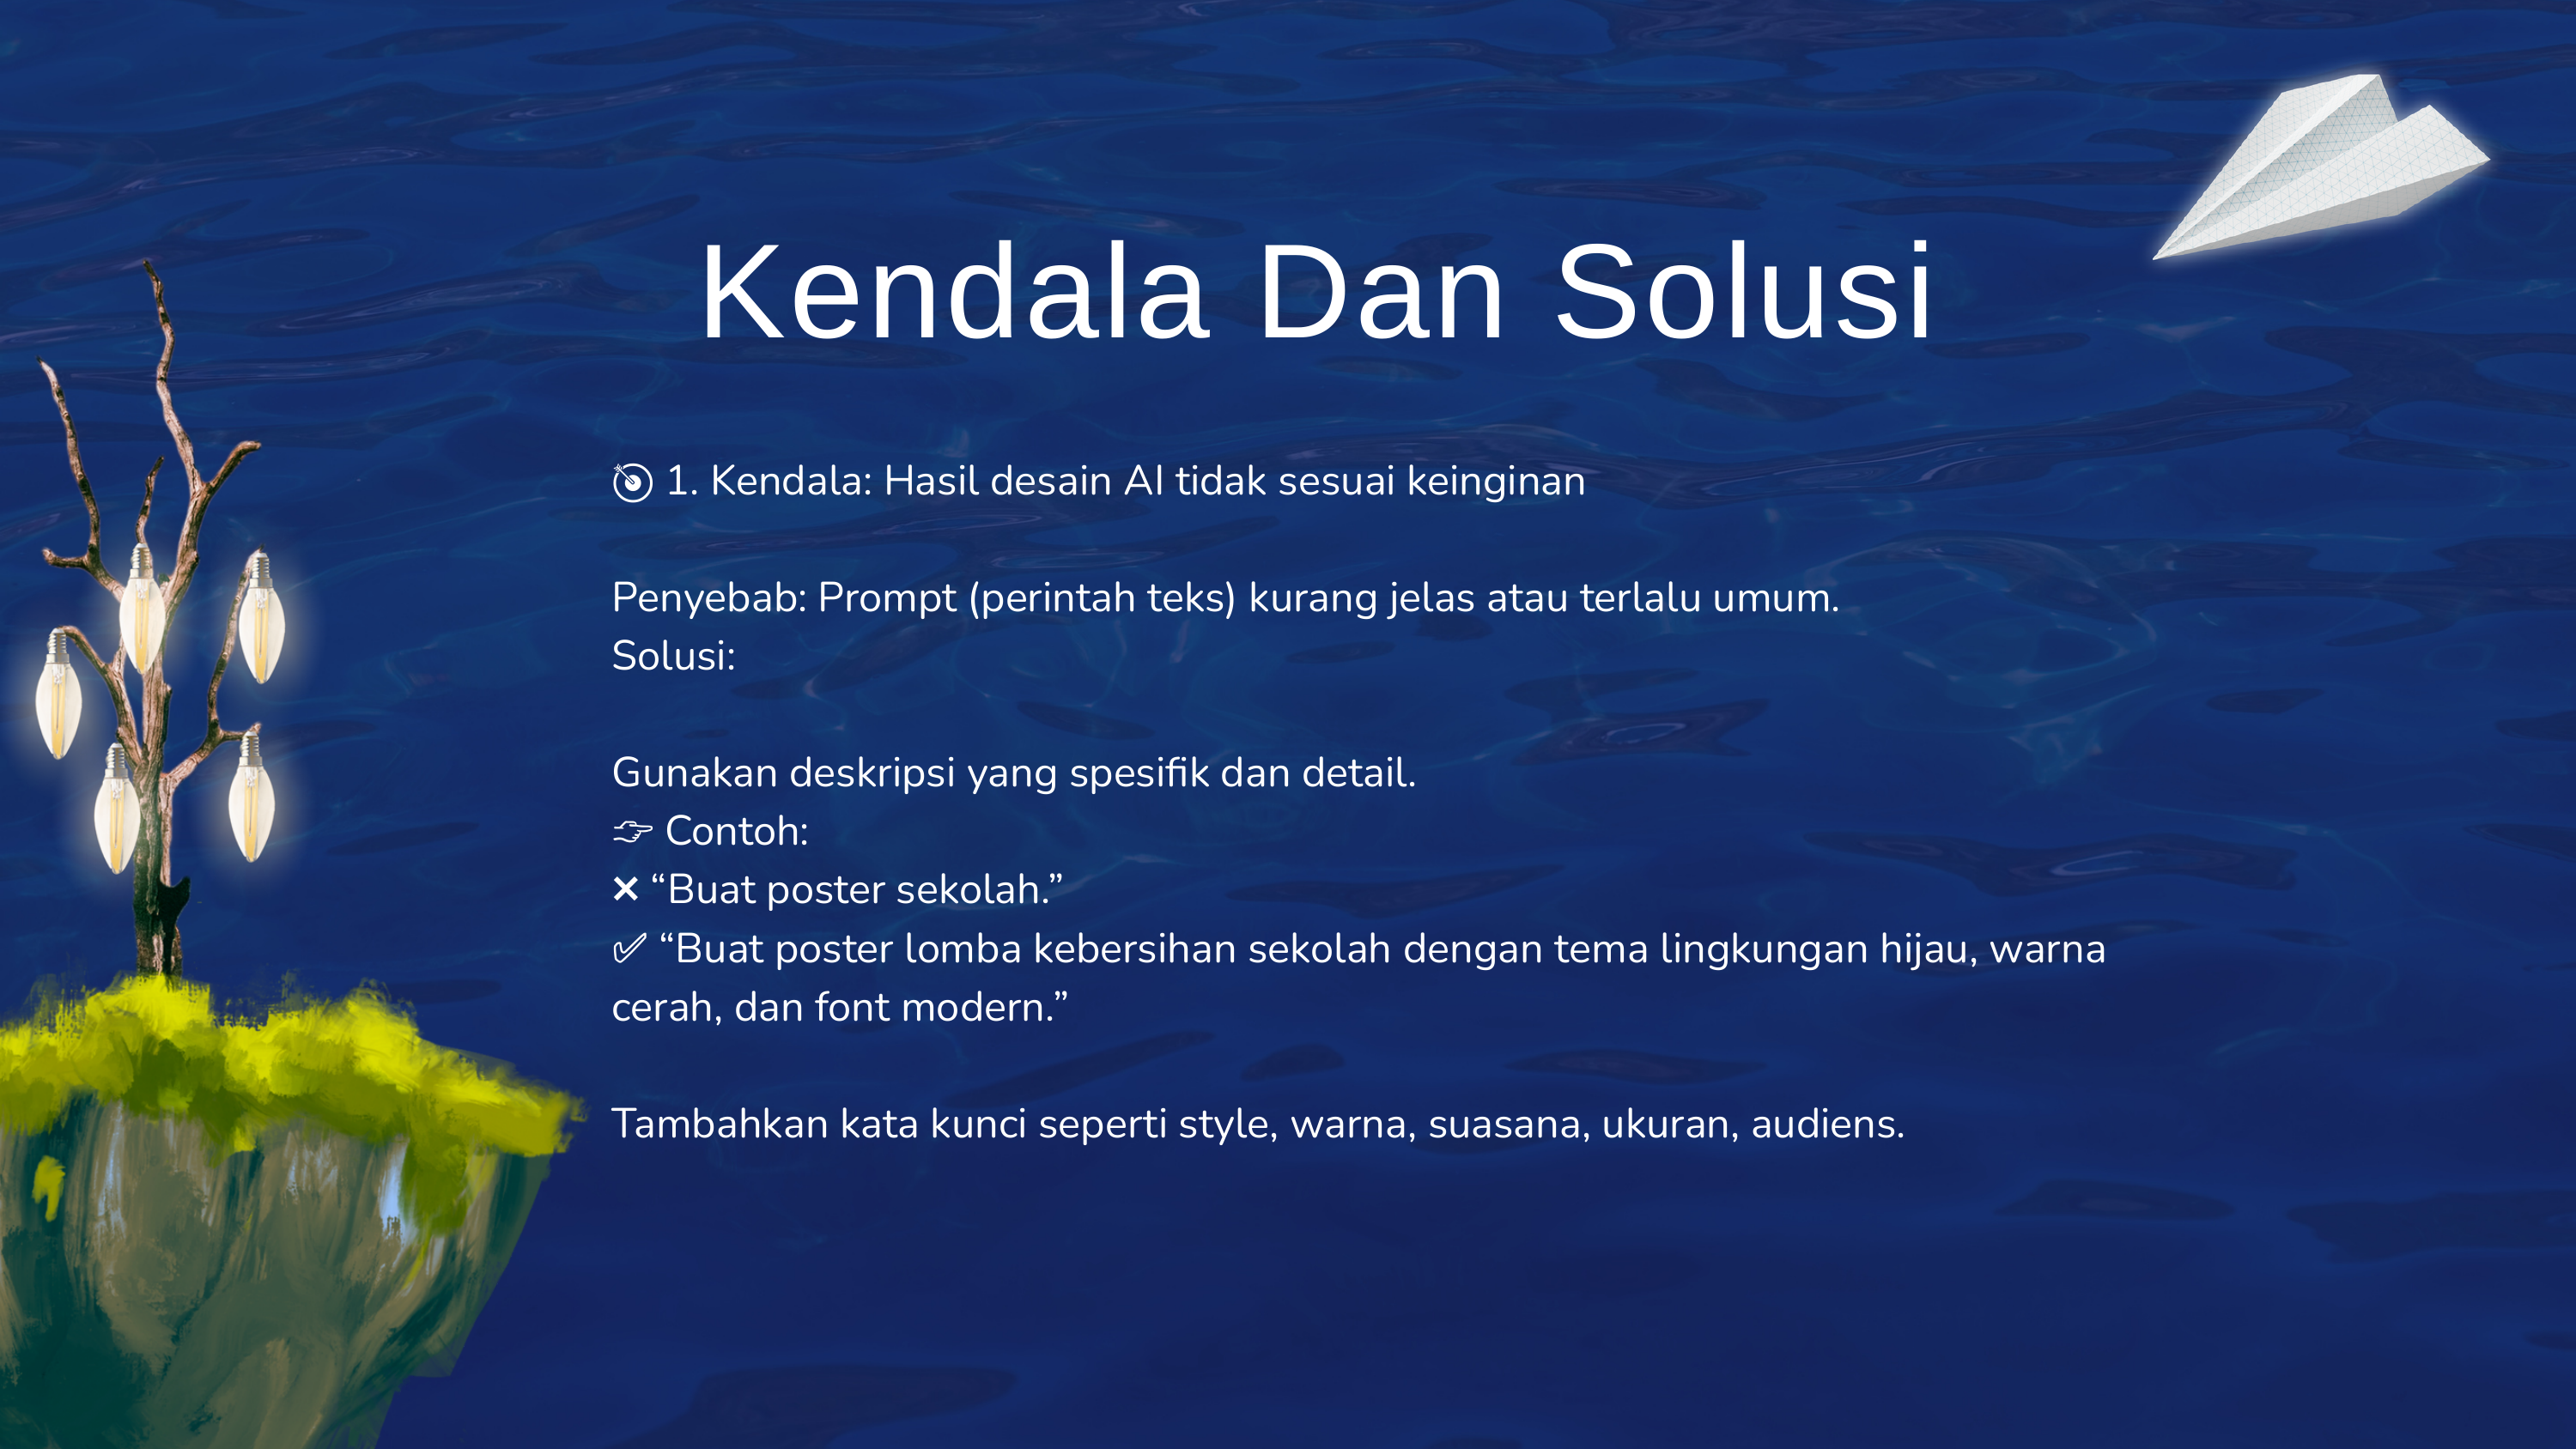

Kendala Dan Solusi

🎯 1. Kendala: Hasil desain AI tidak sesuai keinginan

Penyebab: Prompt (perintah teks) kurang jelas atau terlalu umum.
Solusi:

Gunakan deskripsi yang spesifik dan detail.
👉 Contoh:
❌ “Buat poster sekolah.”
✅ “Buat poster lomba kebersihan sekolah dengan tema lingkungan hijau, warna cerah, dan font modern.”

Tambahkan kata kunci seperti style, warna, suasana, ukuran, audiens.